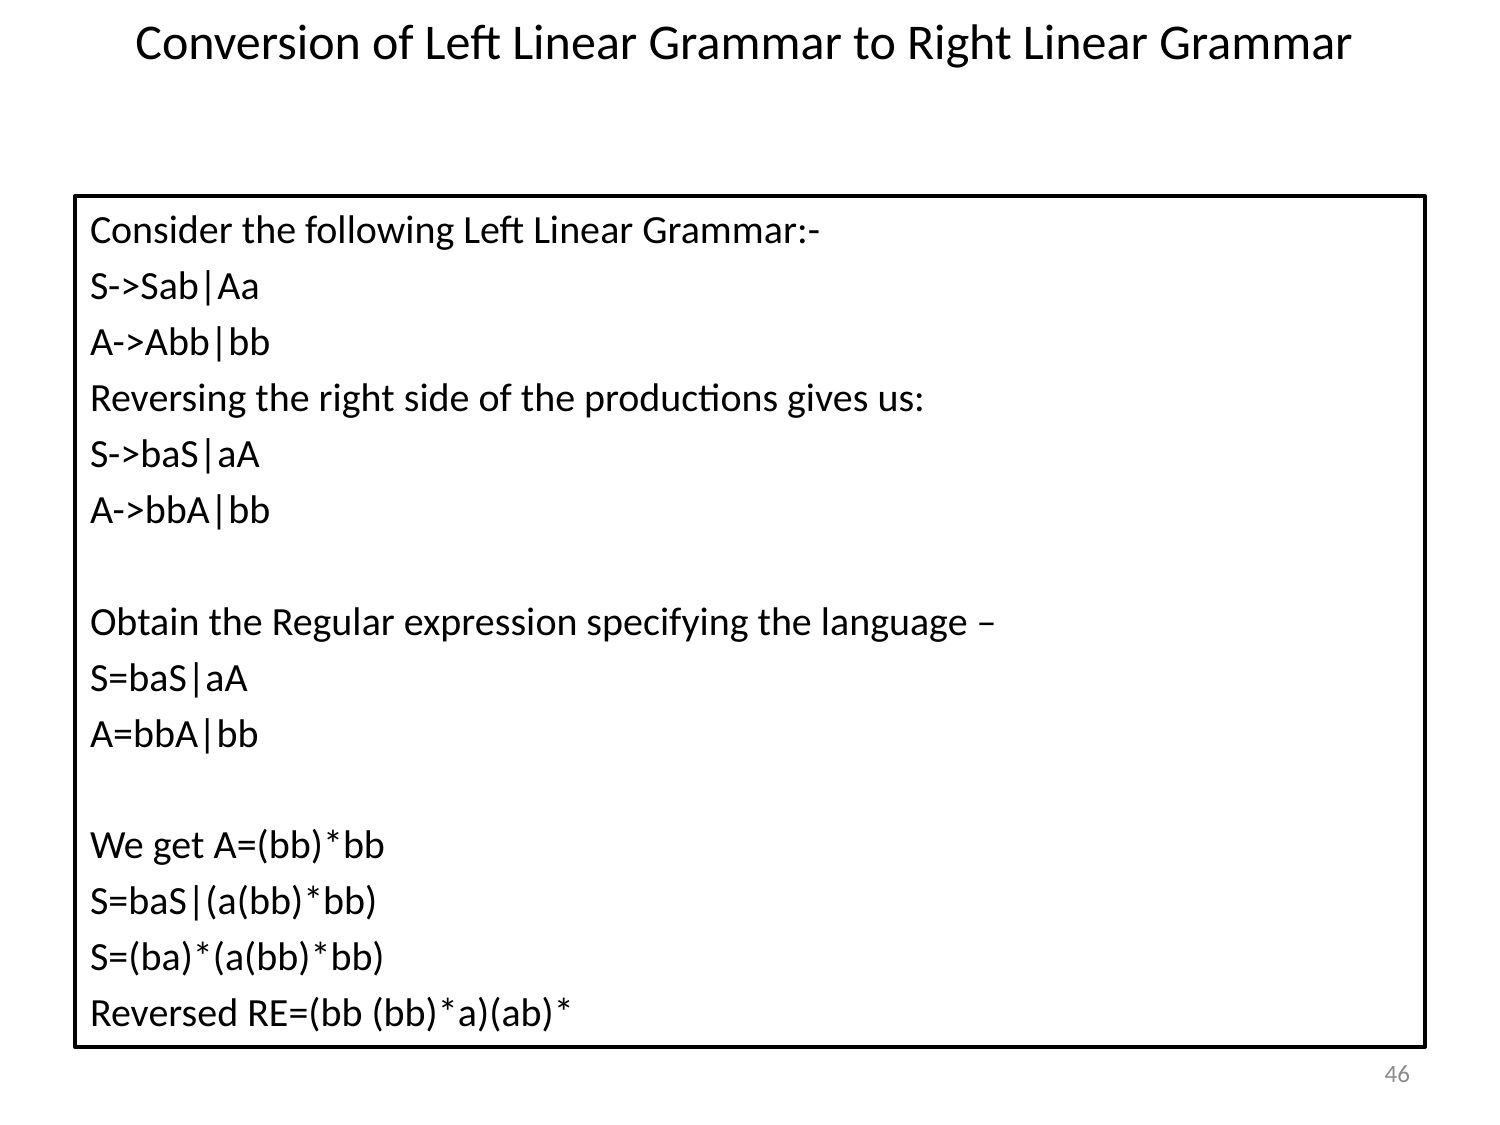

Conversion of Left Linear Grammar to Right Linear Grammar
Consider the following Left Linear Grammar:-
S->Sab|Aa
A->Abb|bb
Reversing the right side of the productions gives us:
S->baS|aA
A->bbA|bb

Obtain the Regular expression specifying the language –
S=baS|aA
A=bbA|bb

We get A=(bb)*bb
S=baS|(a(bb)*bb)
S=(ba)*(a(bb)*bb)
Reversed RE=(bb (bb)*a)(ab)*
46